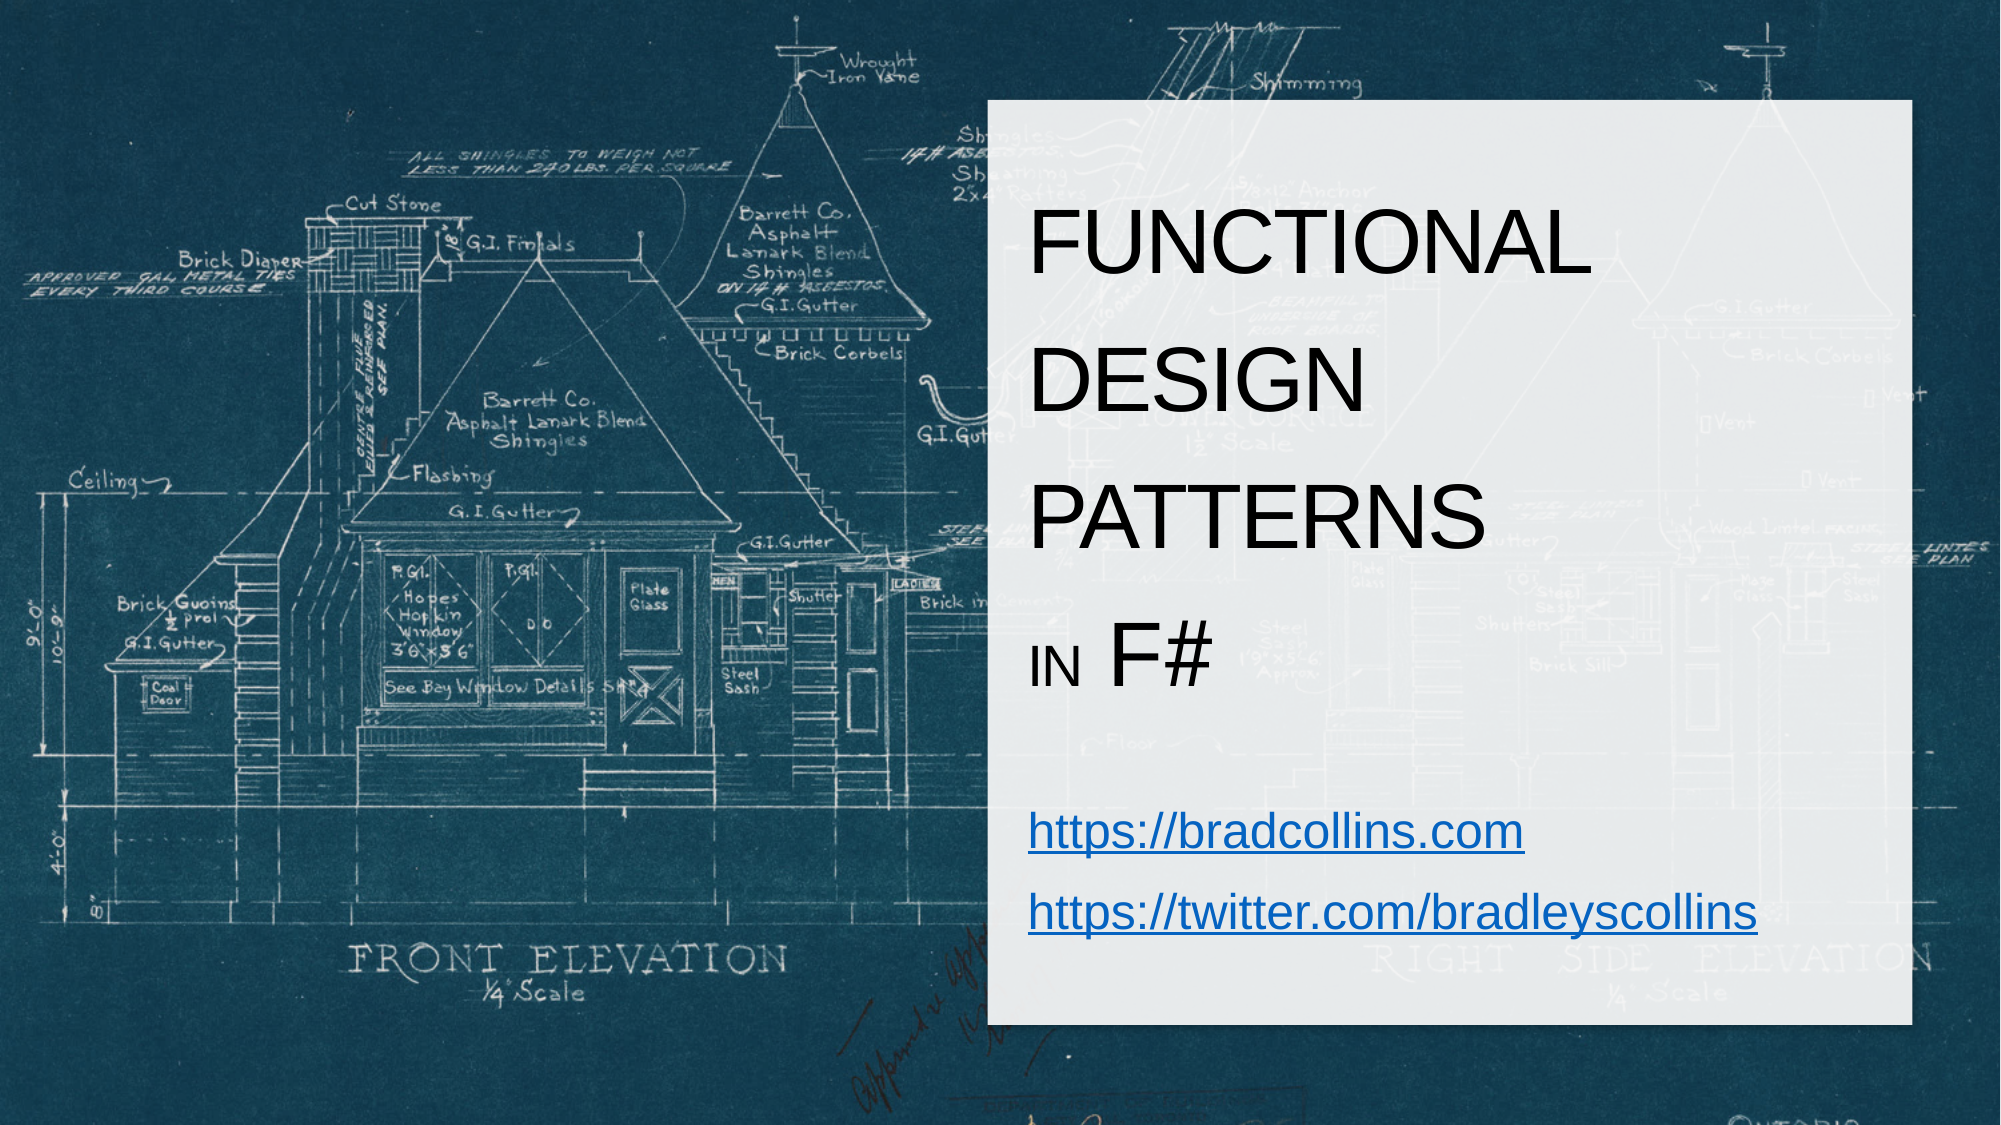

# Functional Design Patterns in F#
https://bradcollins.com
https://twitter.com/bradleyscollins